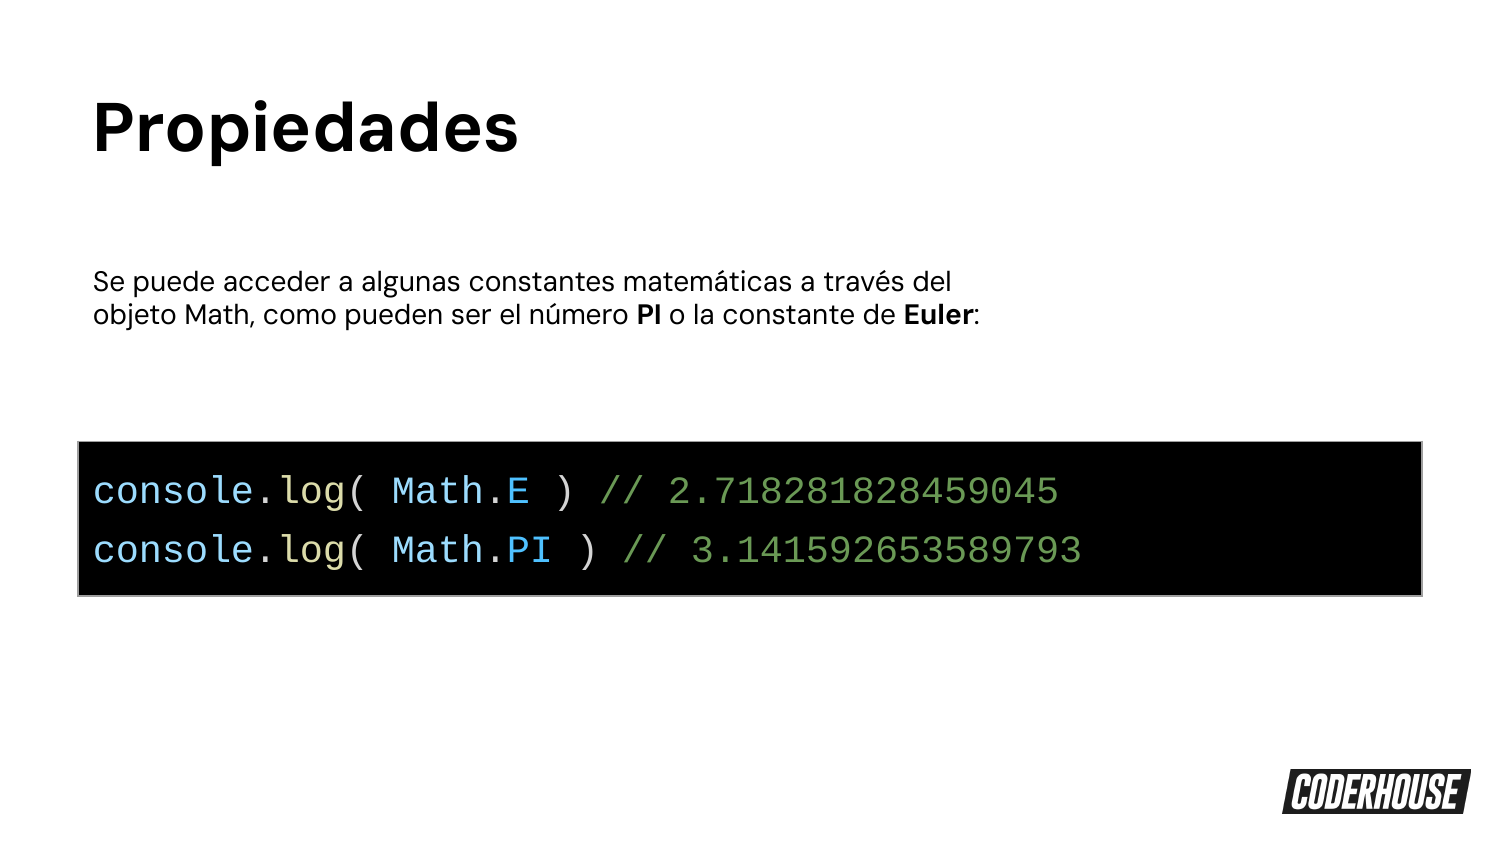

Propiedades
Se puede acceder a algunas constantes matemáticas a través del objeto Math, como pueden ser el número PI o la constante de Euler:
| console.log( Math.E ) // 2.718281828459045 console.log( Math.PI ) // 3.141592653589793 |
| --- |